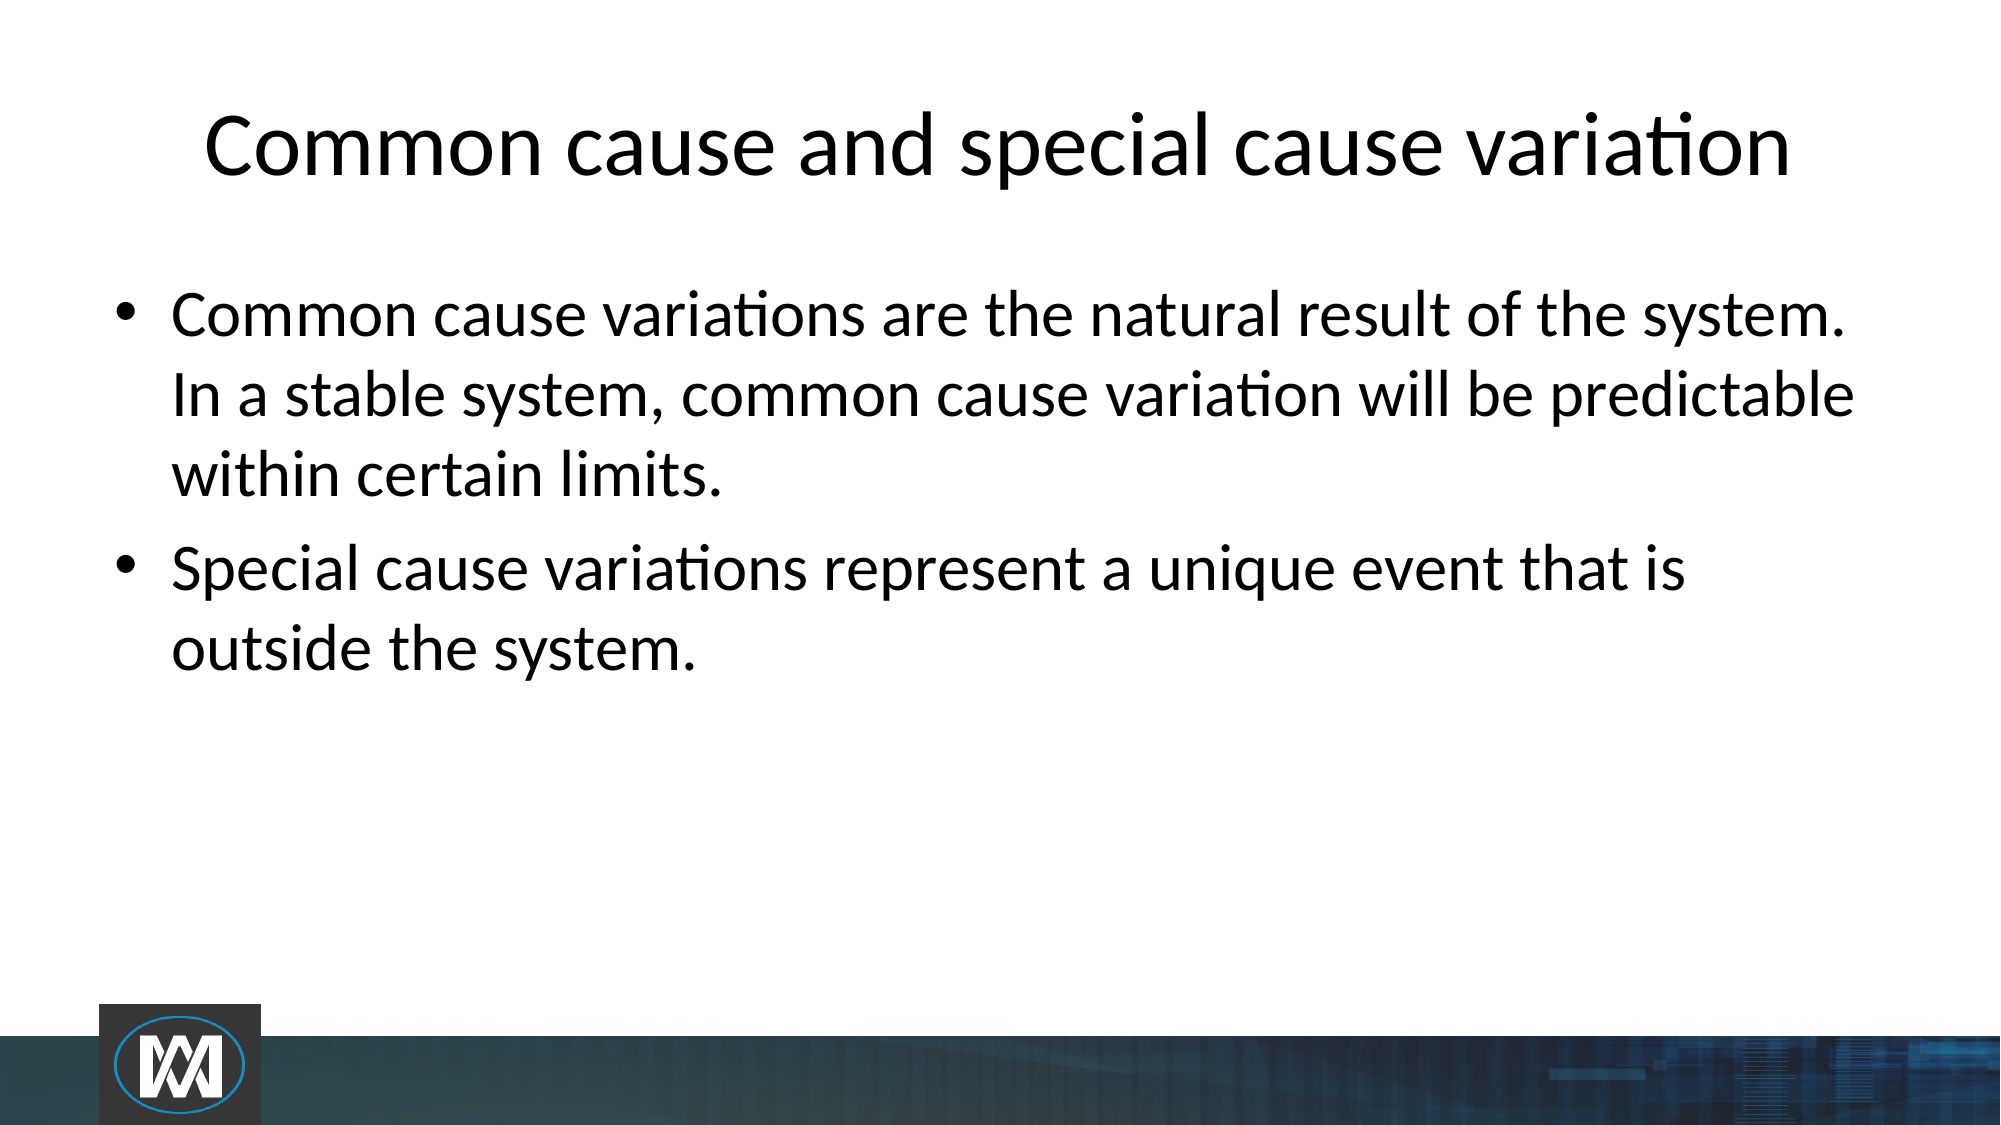

# Common cause and special cause variation
Common cause variations are the natural result of the system. In a stable system, common cause variation will be predictable within certain limits.
Special cause variations represent a unique event that is outside the system.